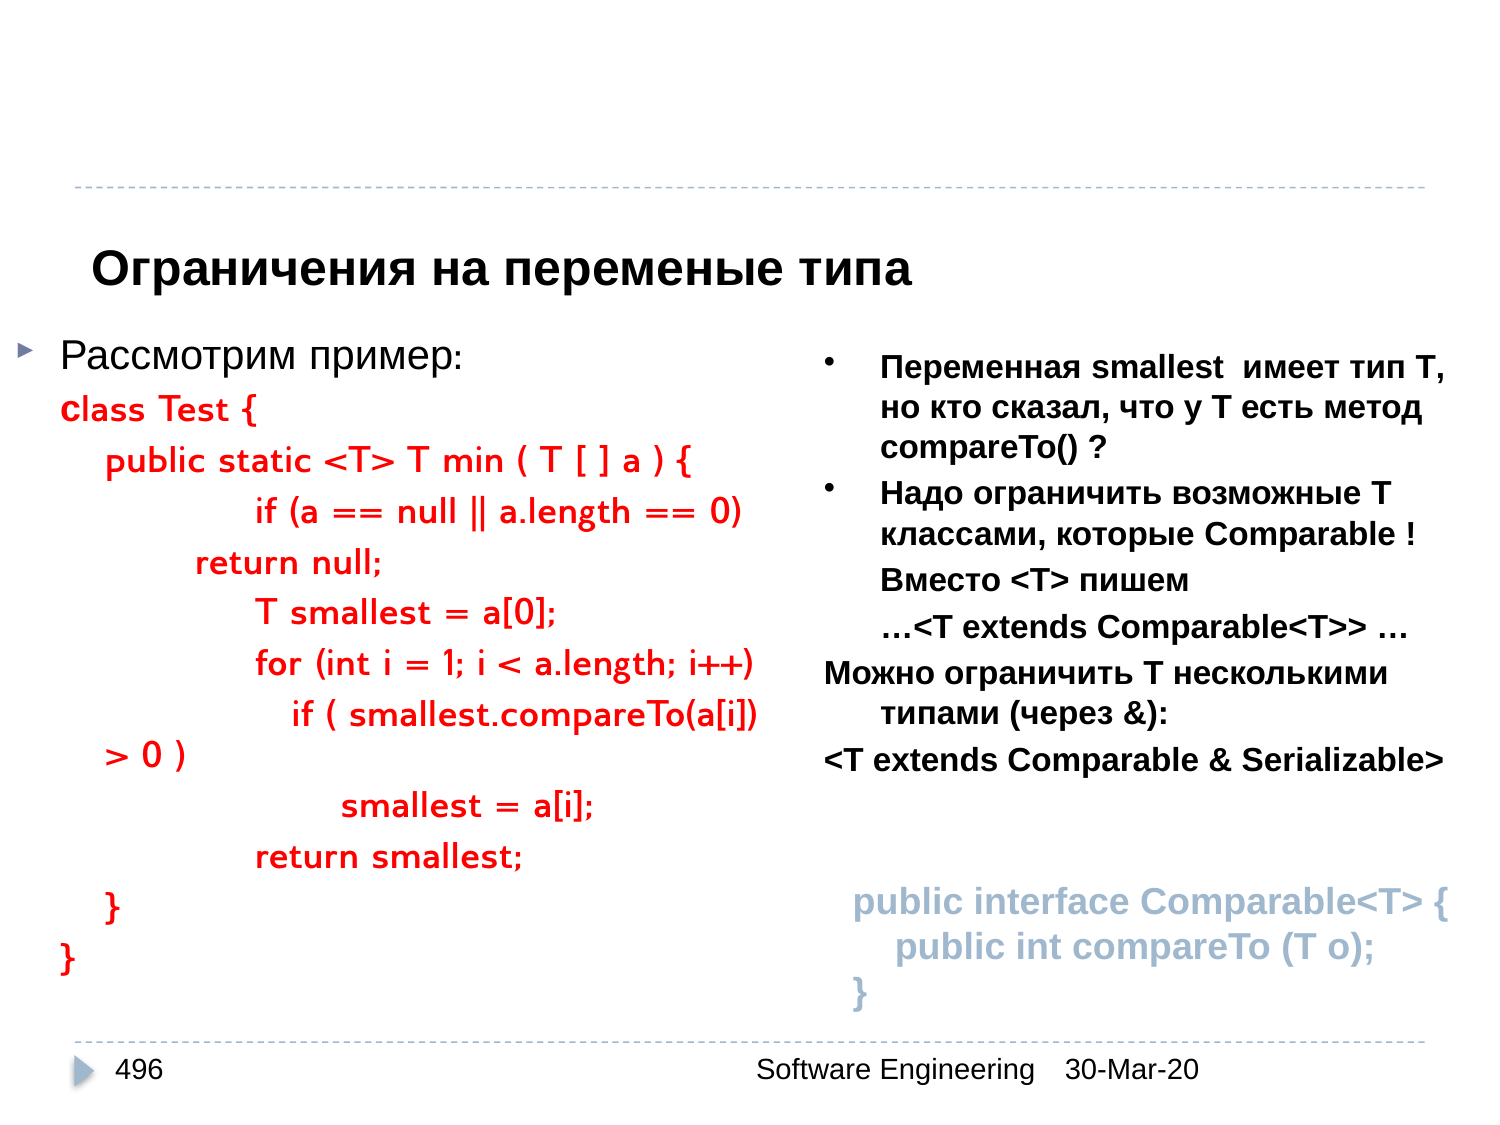

# Ограничения на переменые типа
Рассмотрим пример:
сlass Test {
	public static <T> T min ( T [ ] a ) {
		if (a == null || a.length == 0)
           return null;
		T smallest = a[0];
		for (int i = 1; i < a.length; i++)
		   if ( smallest.compareTo(a[i]) > 0 )
		       smallest = a[i];
		return smallest;
	}
}
Переменная smallest  имеет тип T, но кто сказал, что у Т есть метод compareTo() ?
Надо ограничить возможные T классами, которые Comparable !
	Вместо <T> пишем
	…<T extends Comparable<T>> …
Можно ограничить T несколькими типами (через &):
<T extends Comparable & Serializable>
public interface Comparable<T> {
    public int compareTo (T o);
}
496
Software Engineering
30-Mar-20